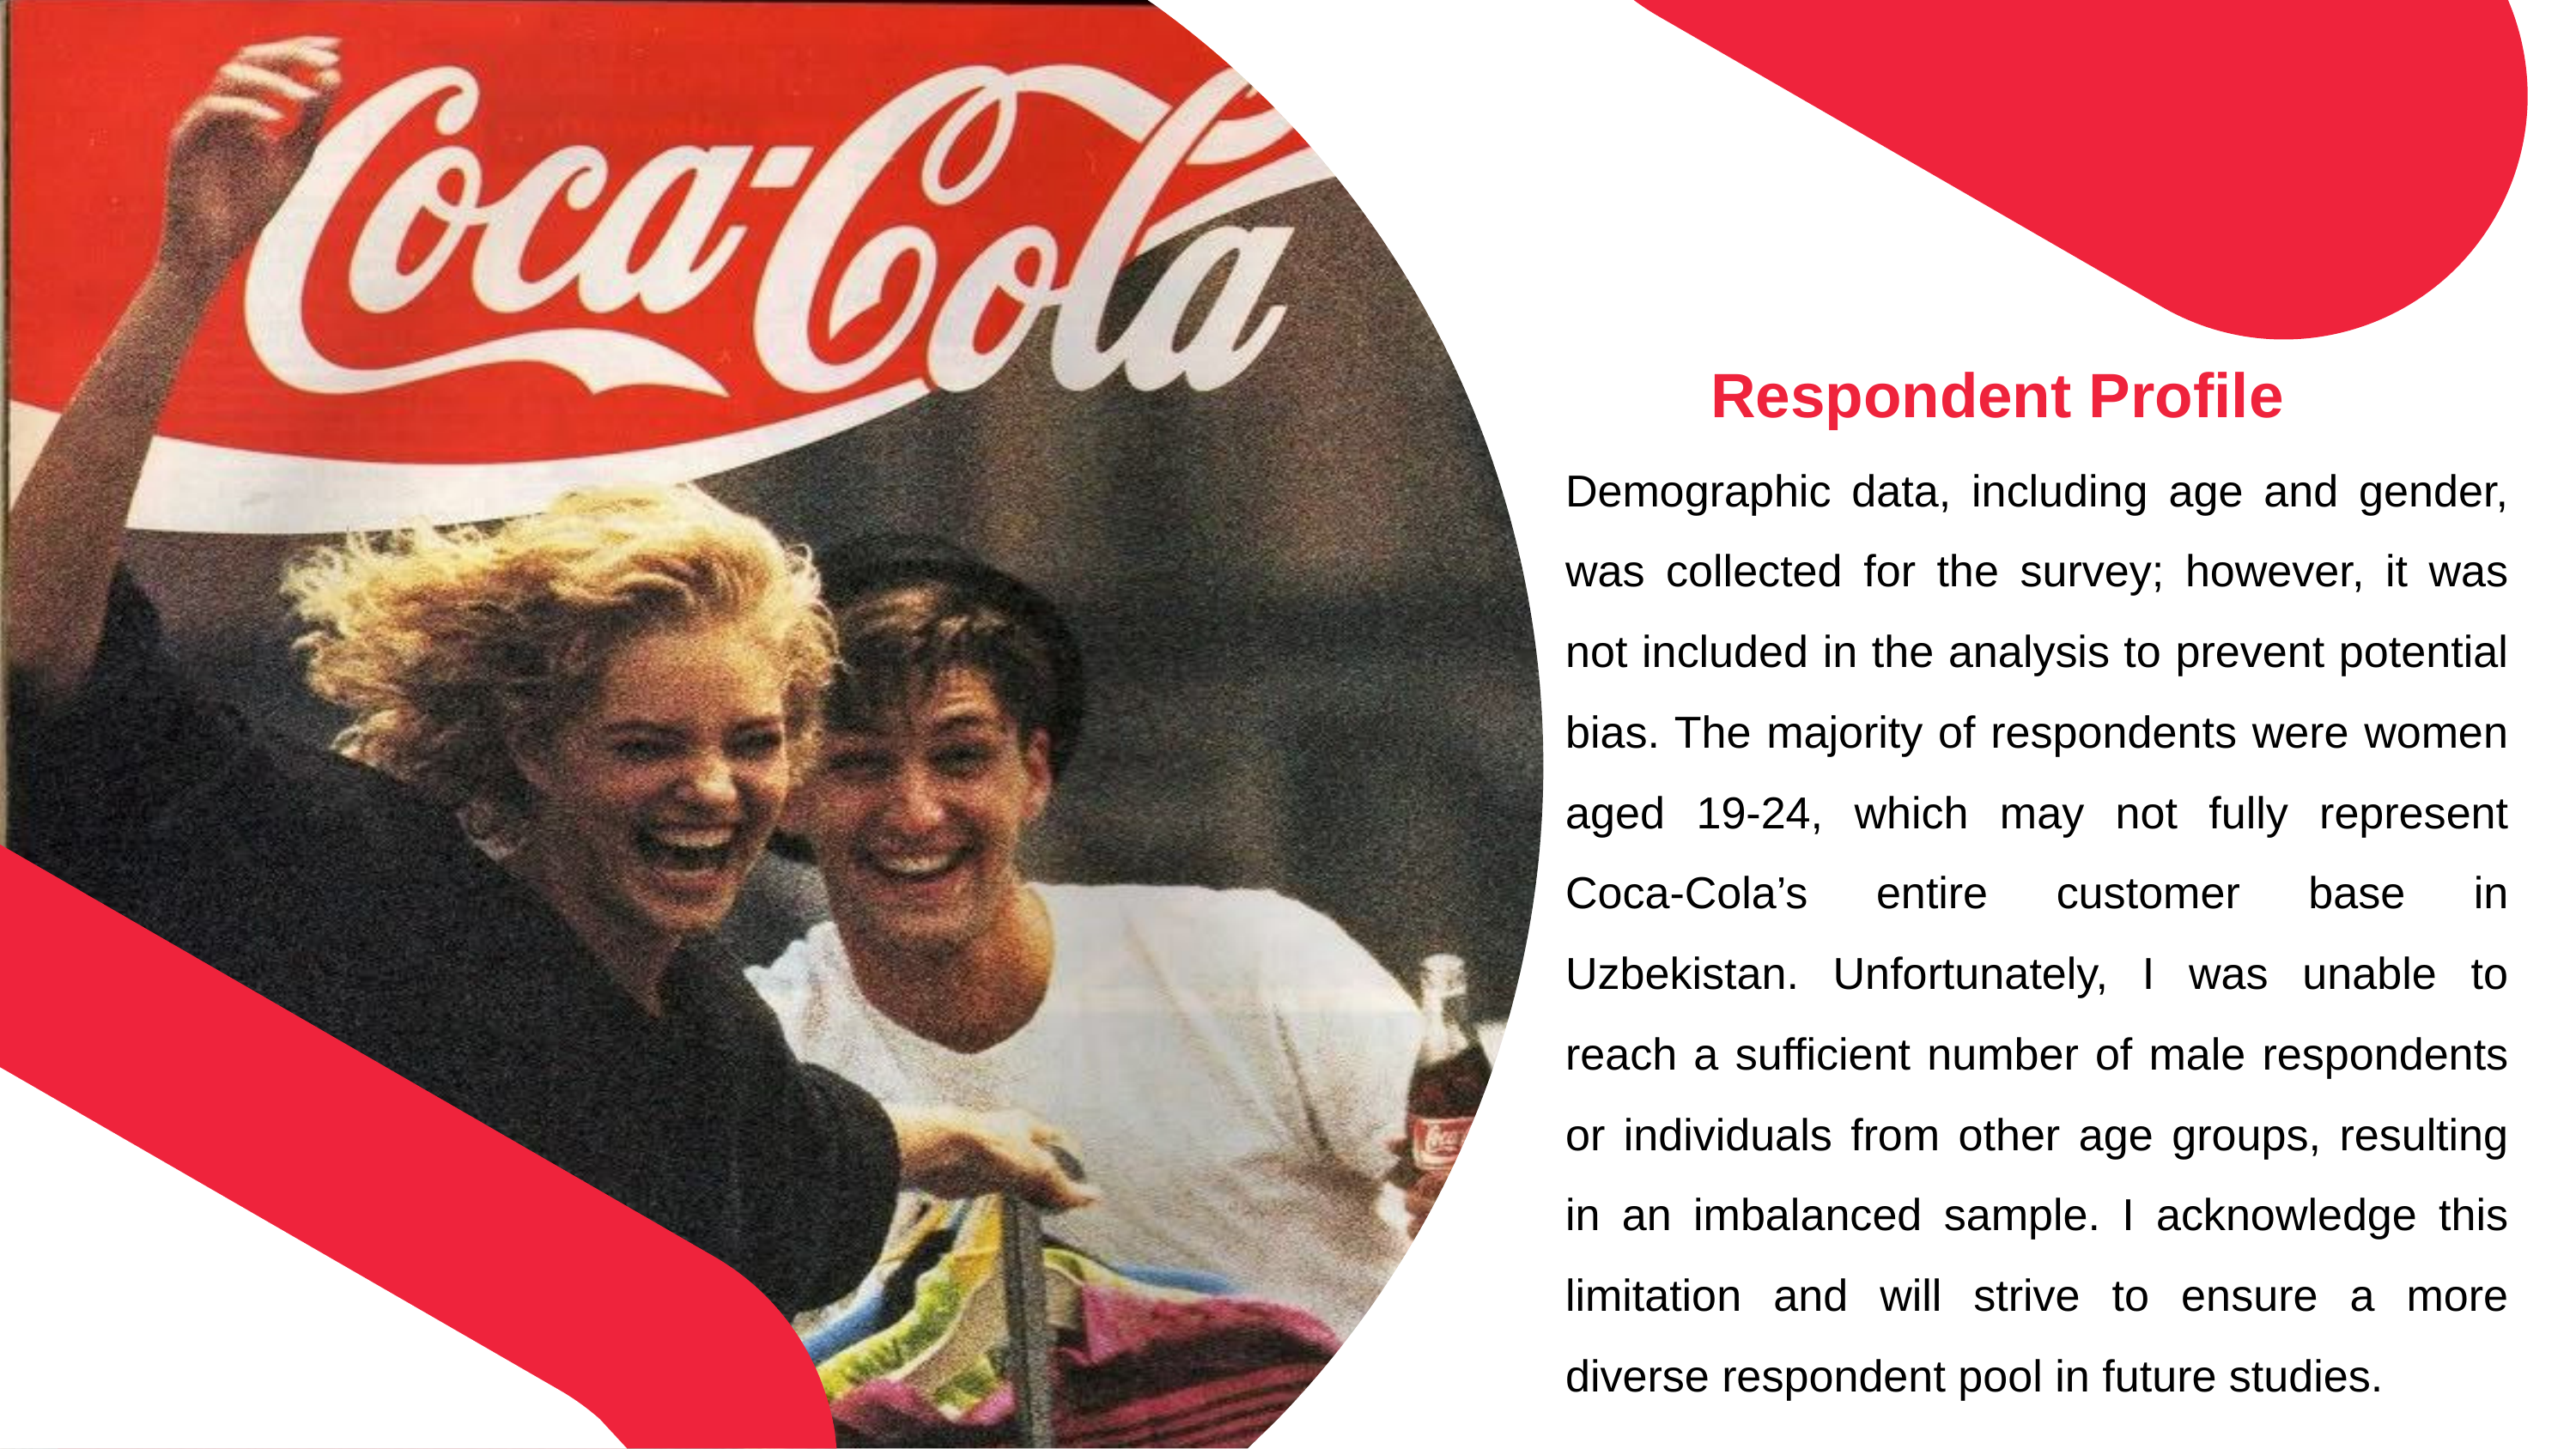

Respondent Profile
Demographic data, including age and gender, was collected for the survey; however, it was not included in the analysis to prevent potential bias. The majority of respondents were women aged 19-24, which may not fully represent Coca-Cola’s entire customer base in Uzbekistan. Unfortunately, I was unable to reach a sufficient number of male respondents or individuals from other age groups, resulting in an imbalanced sample. I acknowledge this limitation and will strive to ensure a more diverse respondent pool in future studies.